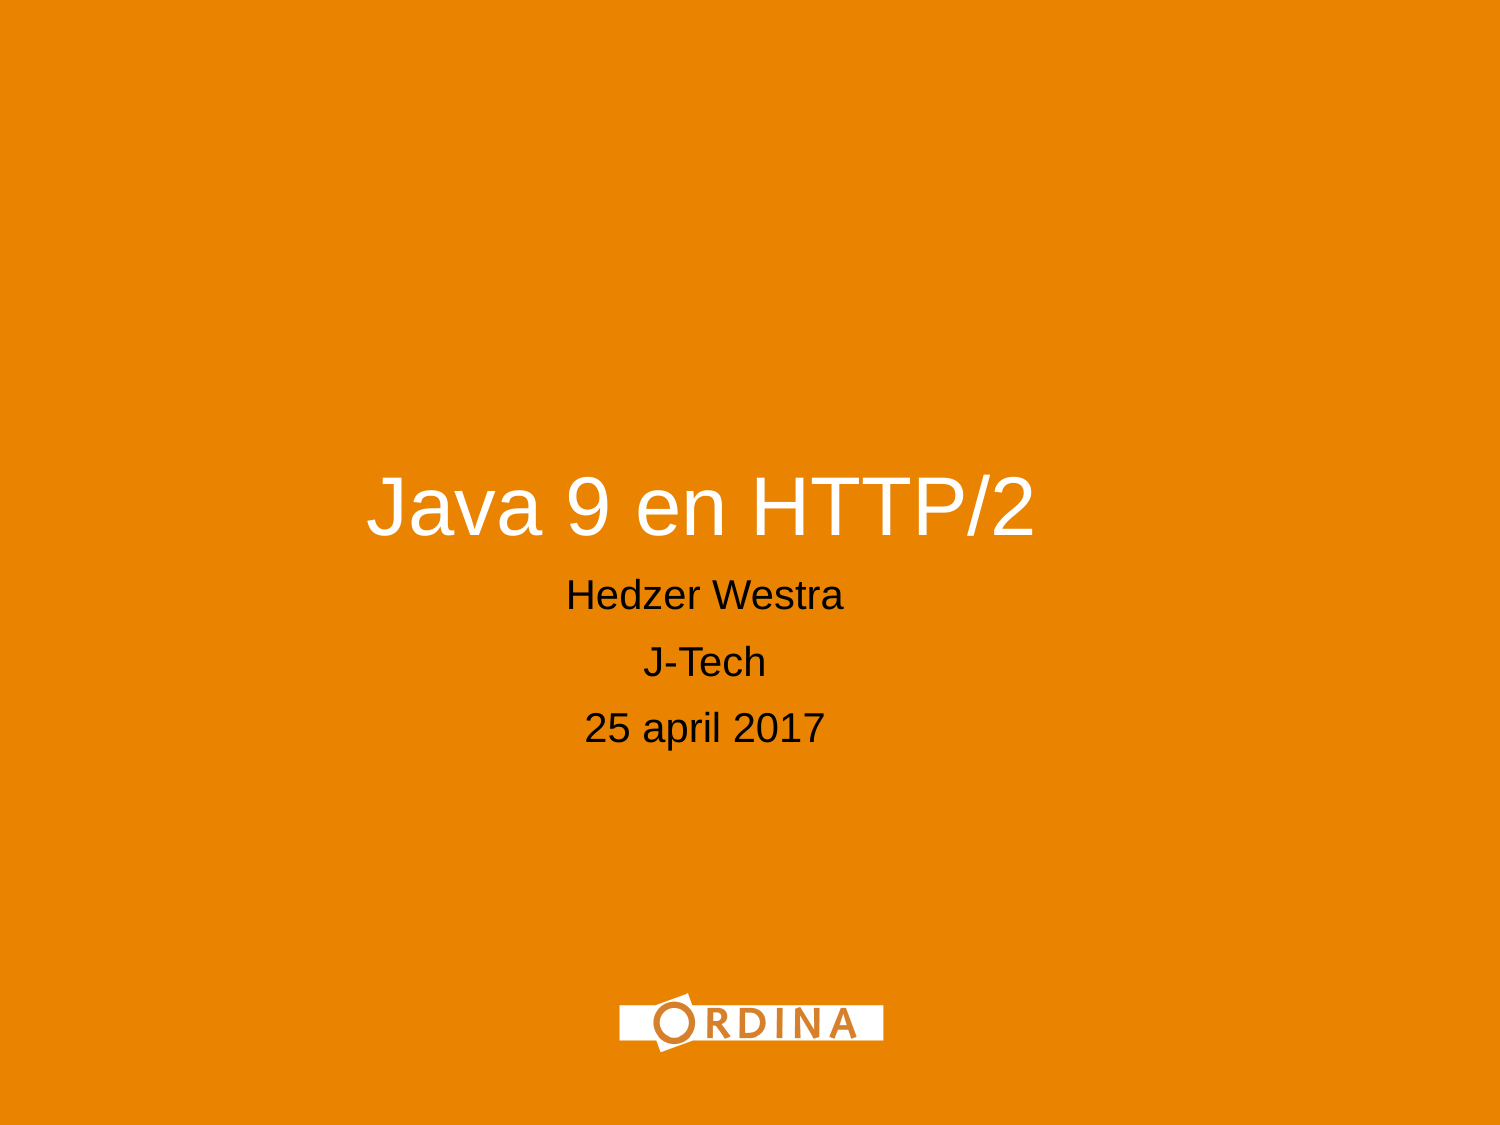

1
# Java 9 en HTTP/2
Hedzer Westra
J-Tech
25 april 2017